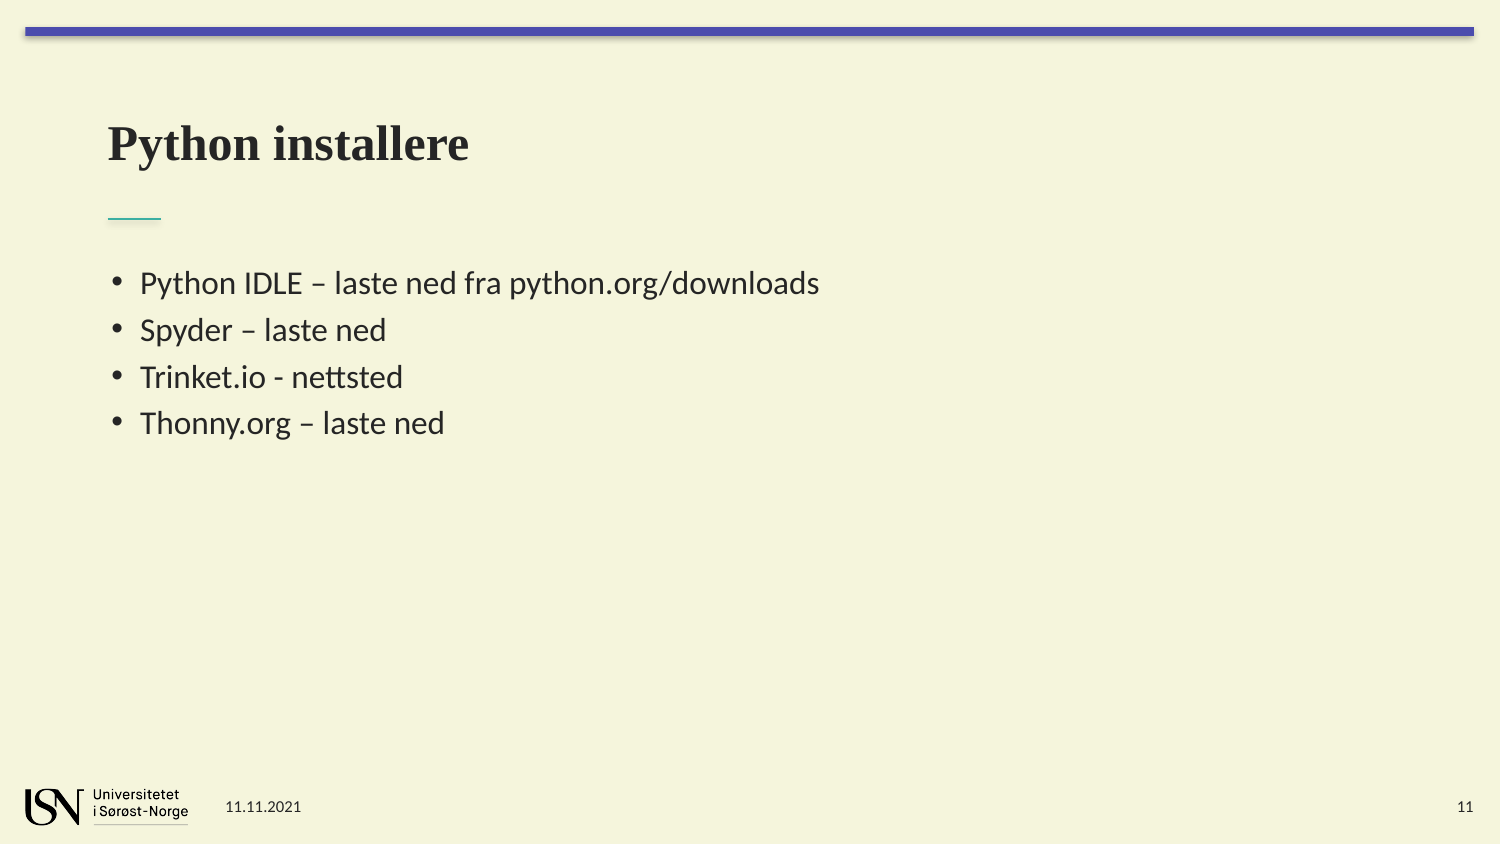

# Python installere
Python IDLE – laste ned fra python.org/downloads
Spyder – laste ned
Trinket.io - nettsted
Thonny.org – laste ned
11.11.2021
11